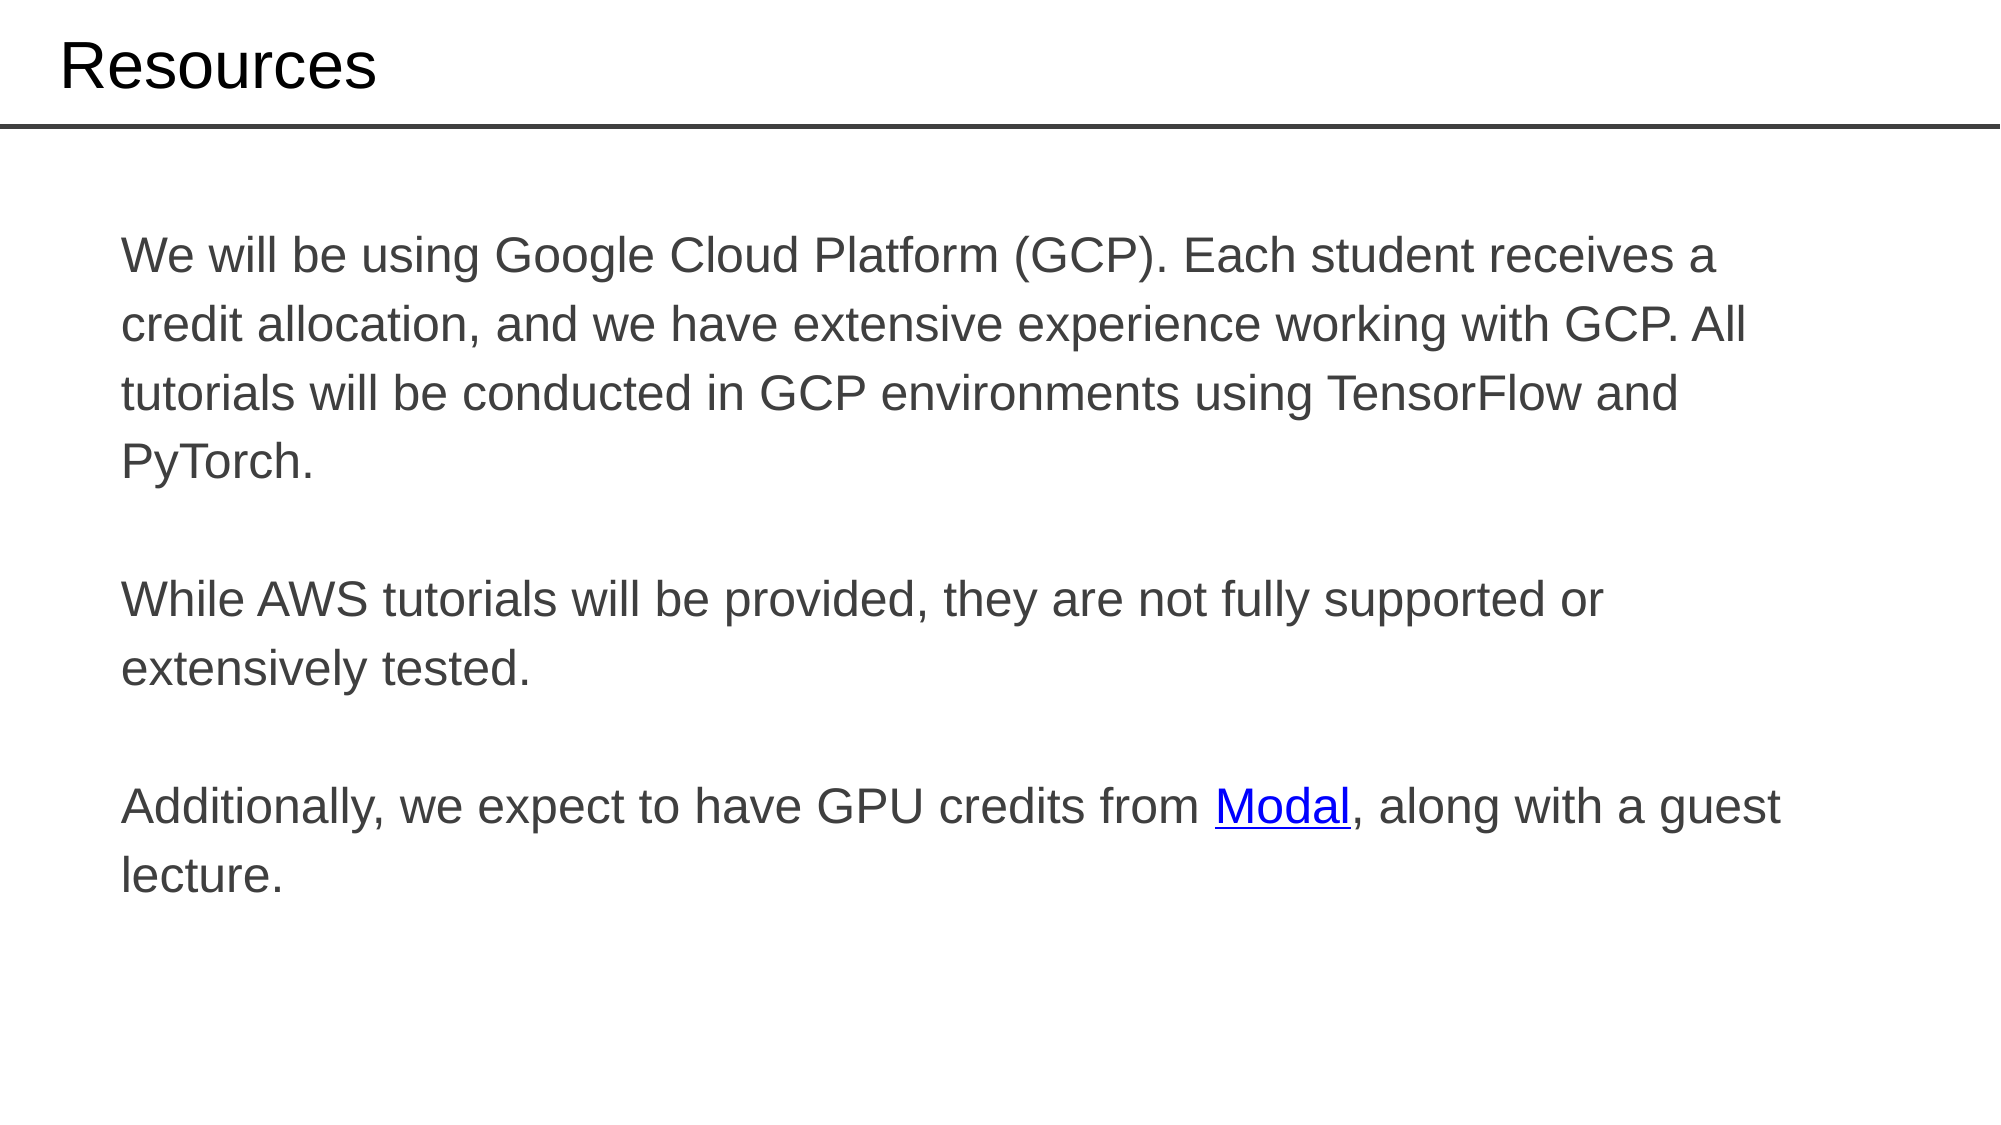

# Resources
We will be using Google Cloud Platform (GCP). Each student receives a credit allocation, and we have extensive experience working with GCP. All tutorials will be conducted in GCP environments using TensorFlow and PyTorch.

While AWS tutorials will be provided, they are not fully supported or extensively tested.

Additionally, we expect to have GPU credits from Modal, along with a guest lecture.